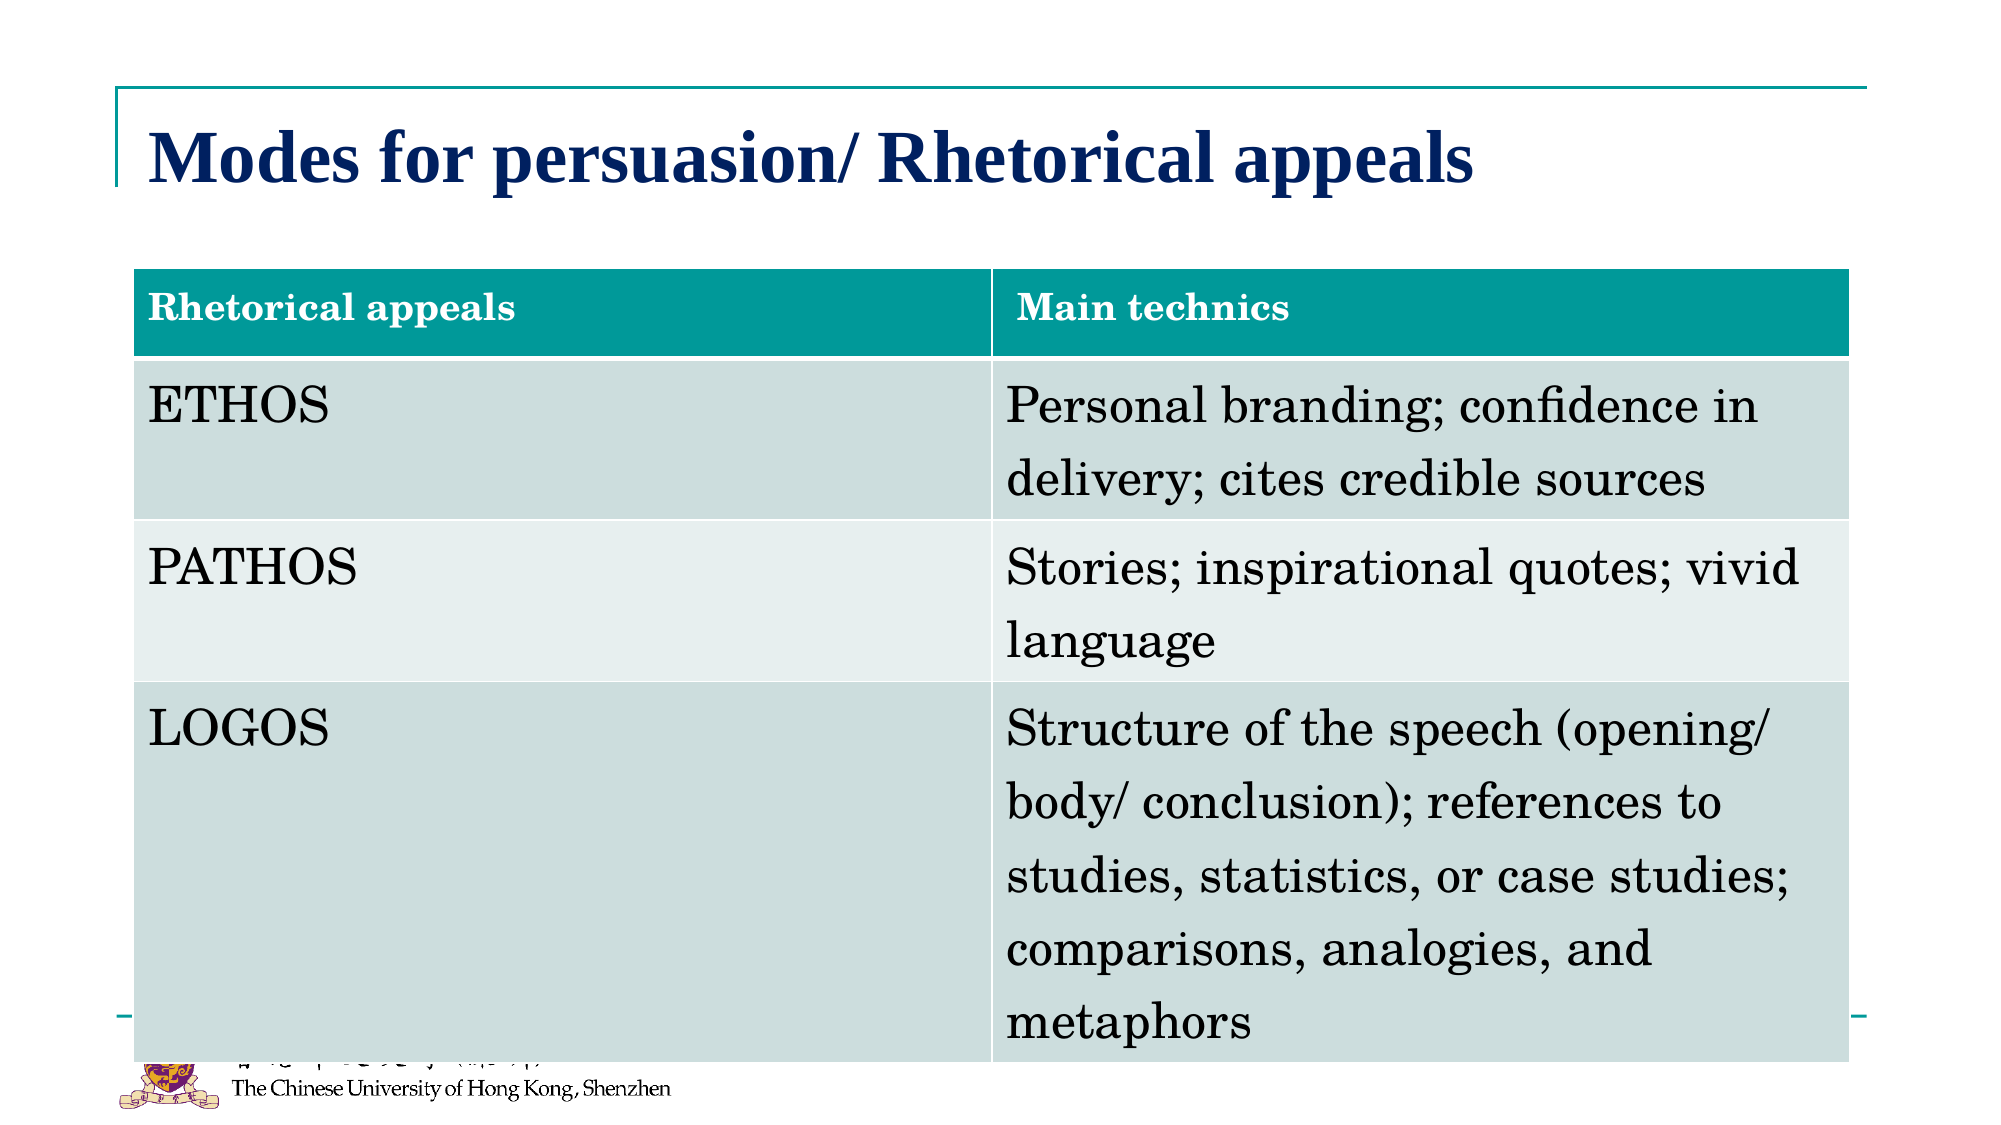

# Modes for persuasion/ Rhetorical appeals

| Rhetorical appeals | Main technics |
| --- | --- |
| ETHOS | Personal branding; confidence in delivery; cites credible sources |
| PATHOS | Stories; inspirational quotes; vivid language |
| LOGOS | Structure of the speech (opening/ body/ conclusion); references to studies, statistics, or case studies; comparisons, analogies, and metaphors |
5